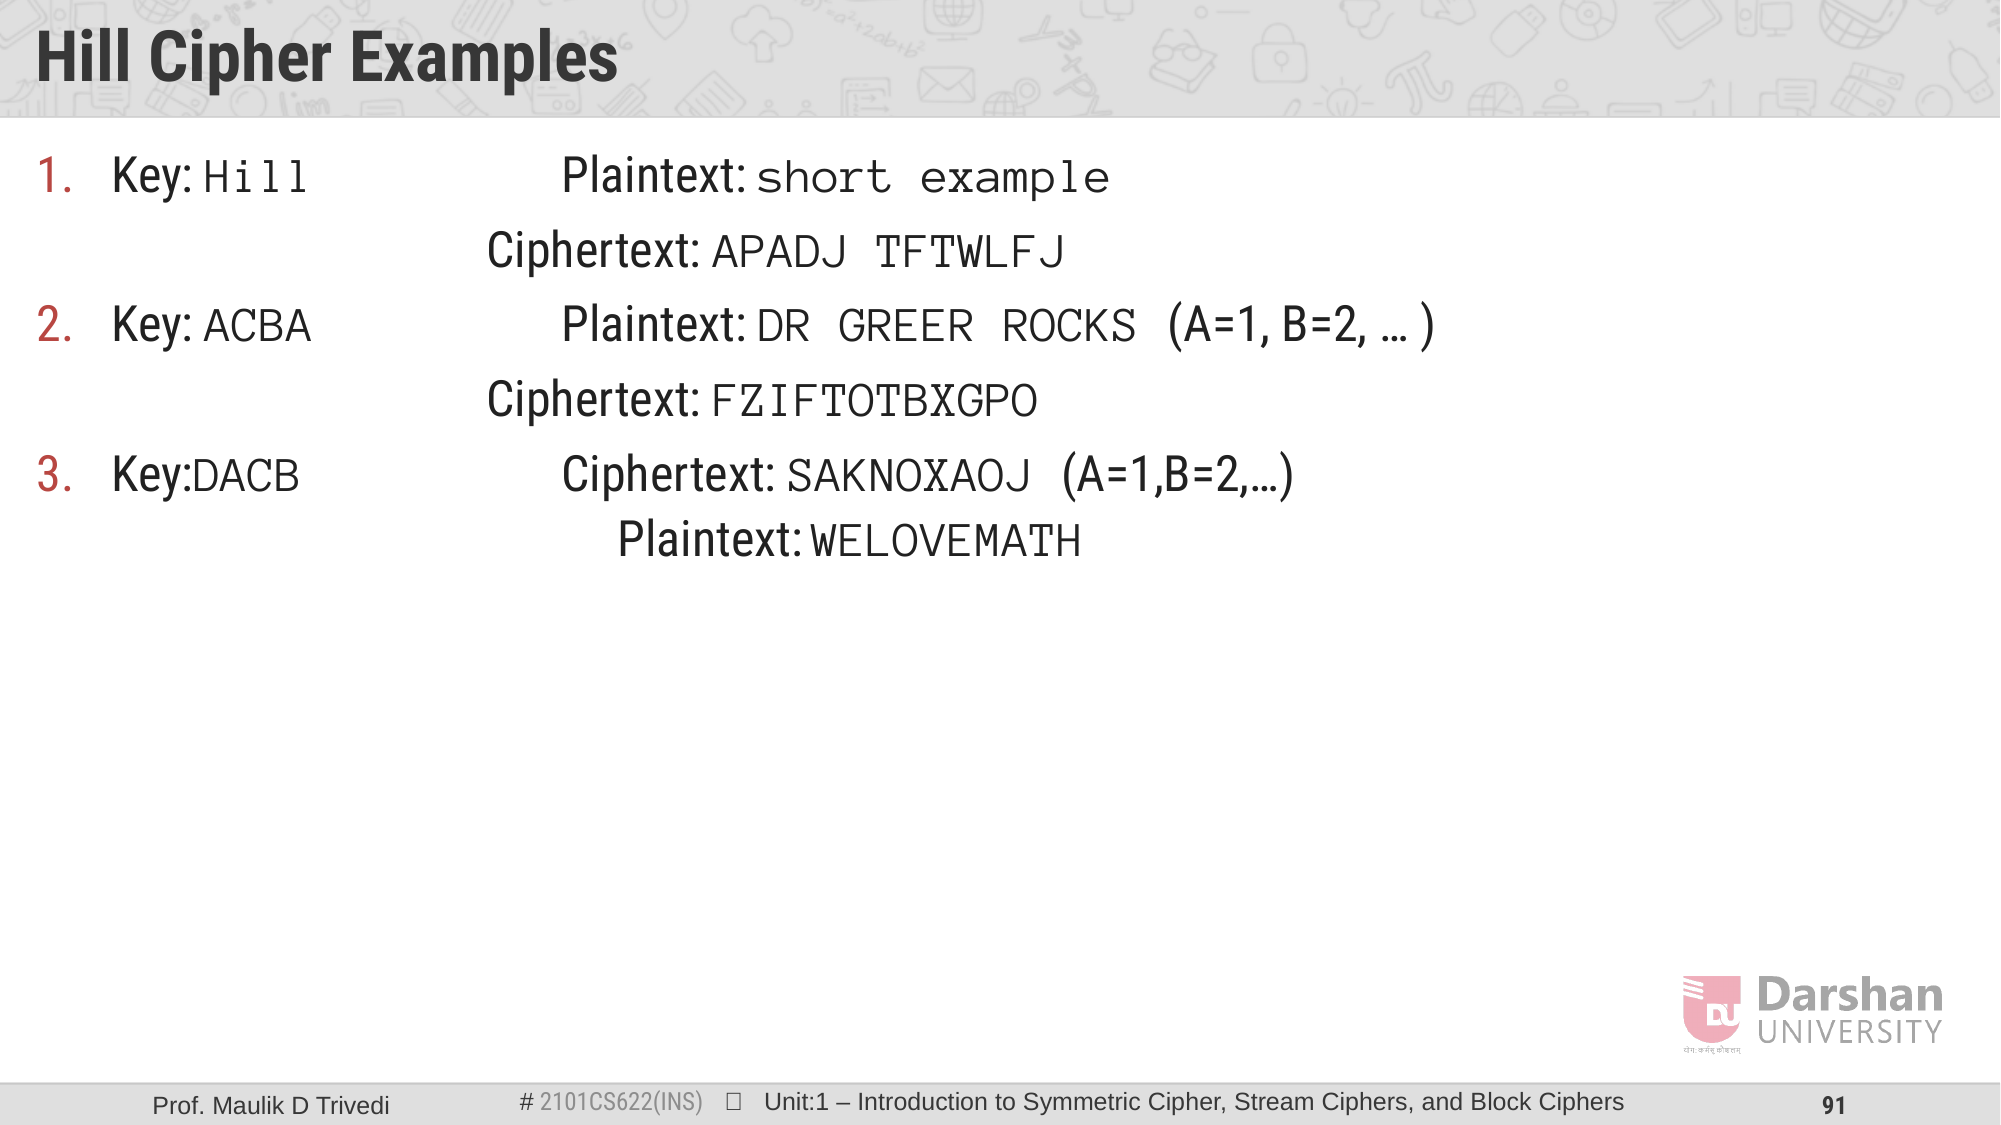

# Hill Cipher Examples
Key: Hill		Plaintext: short example
			Ciphertext: APADJ TFTWLFJ
Key: ACBA		Plaintext: DR GREER ROCKS (A=1, B=2, … )
			Ciphertext: FZIFTOTBXGPO
Key:DACB		Ciphertext: SAKNOXAOJ (A=1,B=2,…)
	Plaintext: WELOVEMATH